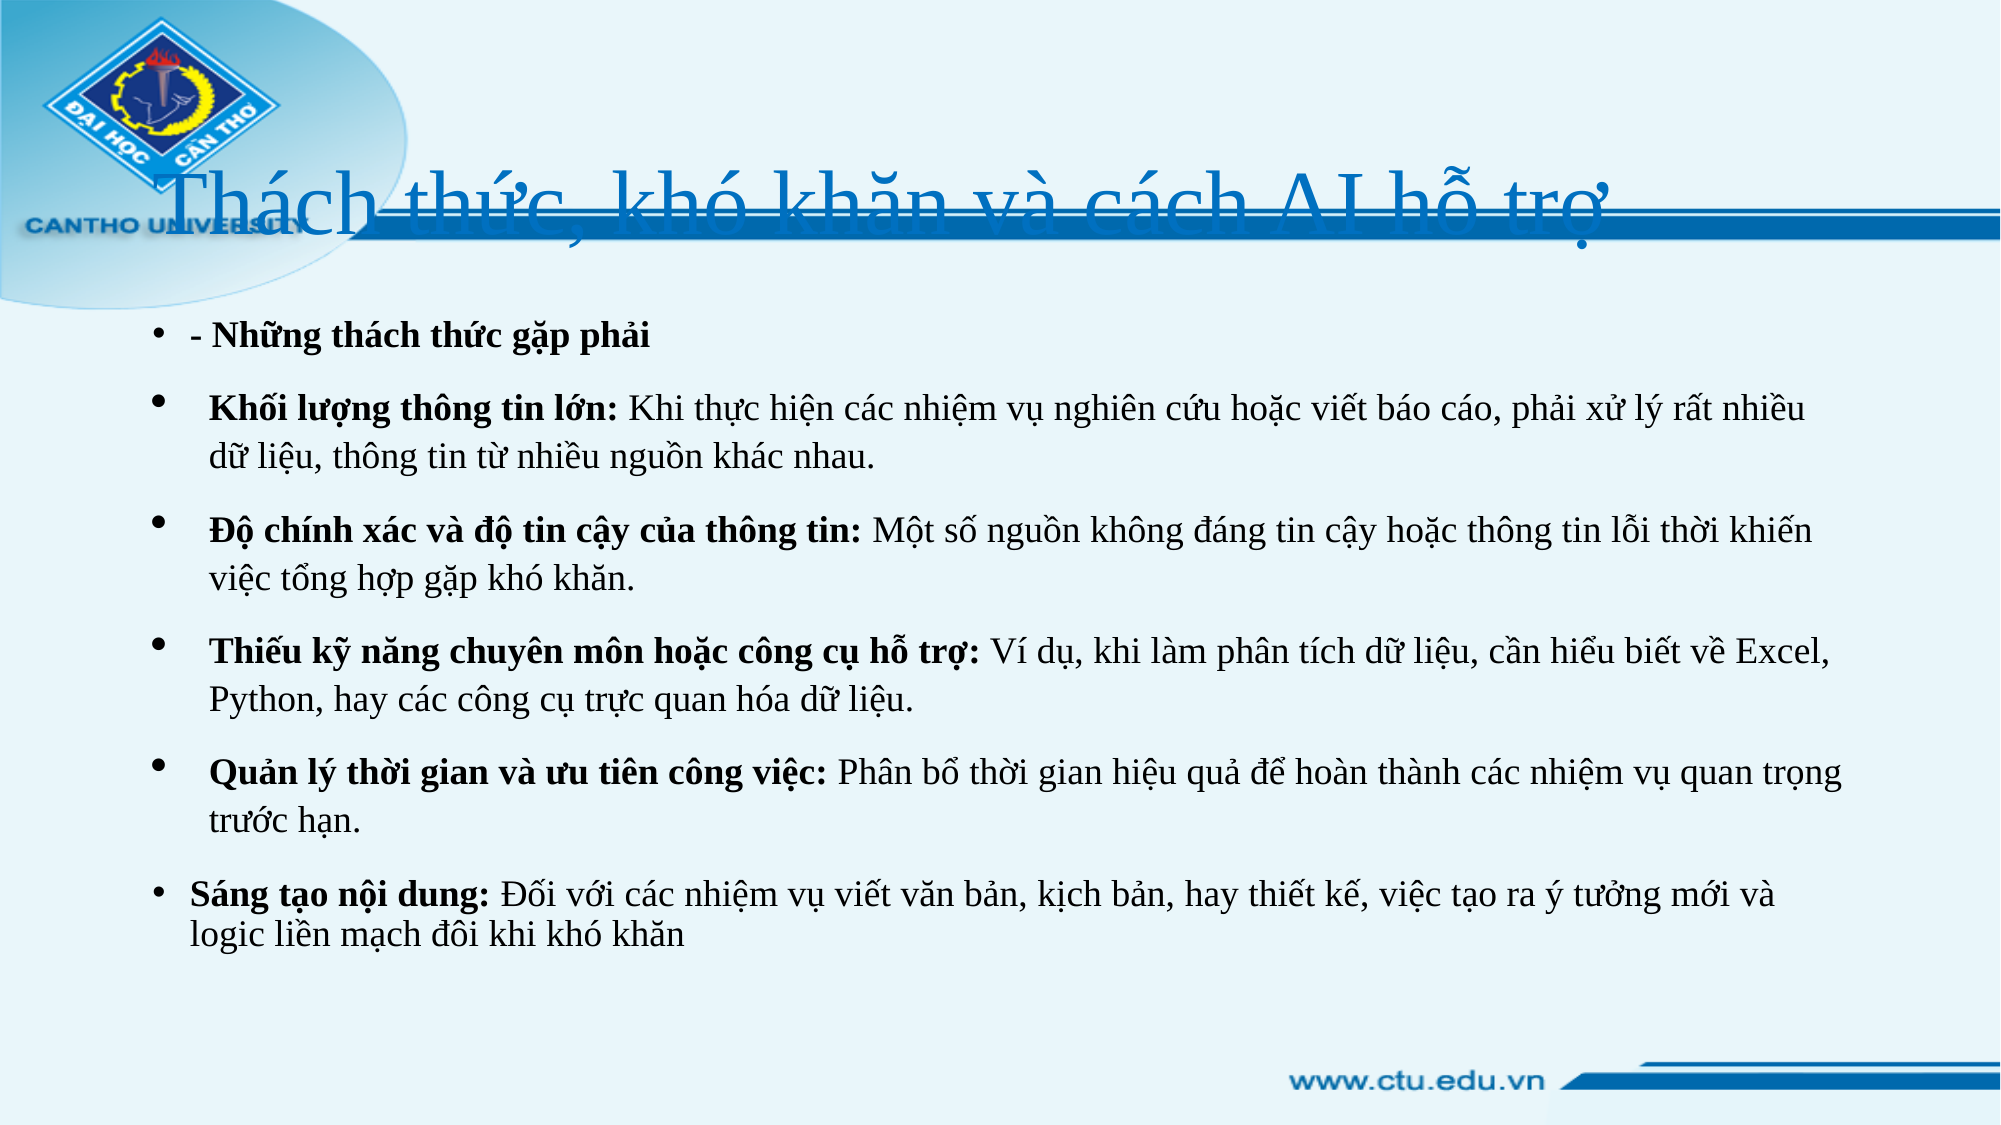

# Thách thức, khó khăn và cách AI hỗ trợ
- Những thách thức gặp phải
Khối lượng thông tin lớn: Khi thực hiện các nhiệm vụ nghiên cứu hoặc viết báo cáo, phải xử lý rất nhiều dữ liệu, thông tin từ nhiều nguồn khác nhau.
Độ chính xác và độ tin cậy của thông tin: Một số nguồn không đáng tin cậy hoặc thông tin lỗi thời khiến việc tổng hợp gặp khó khăn.
Thiếu kỹ năng chuyên môn hoặc công cụ hỗ trợ: Ví dụ, khi làm phân tích dữ liệu, cần hiểu biết về Excel, Python, hay các công cụ trực quan hóa dữ liệu.
Quản lý thời gian và ưu tiên công việc: Phân bổ thời gian hiệu quả để hoàn thành các nhiệm vụ quan trọng trước hạn.
Sáng tạo nội dung: Đối với các nhiệm vụ viết văn bản, kịch bản, hay thiết kế, việc tạo ra ý tưởng mới và logic liền mạch đôi khi khó khăn